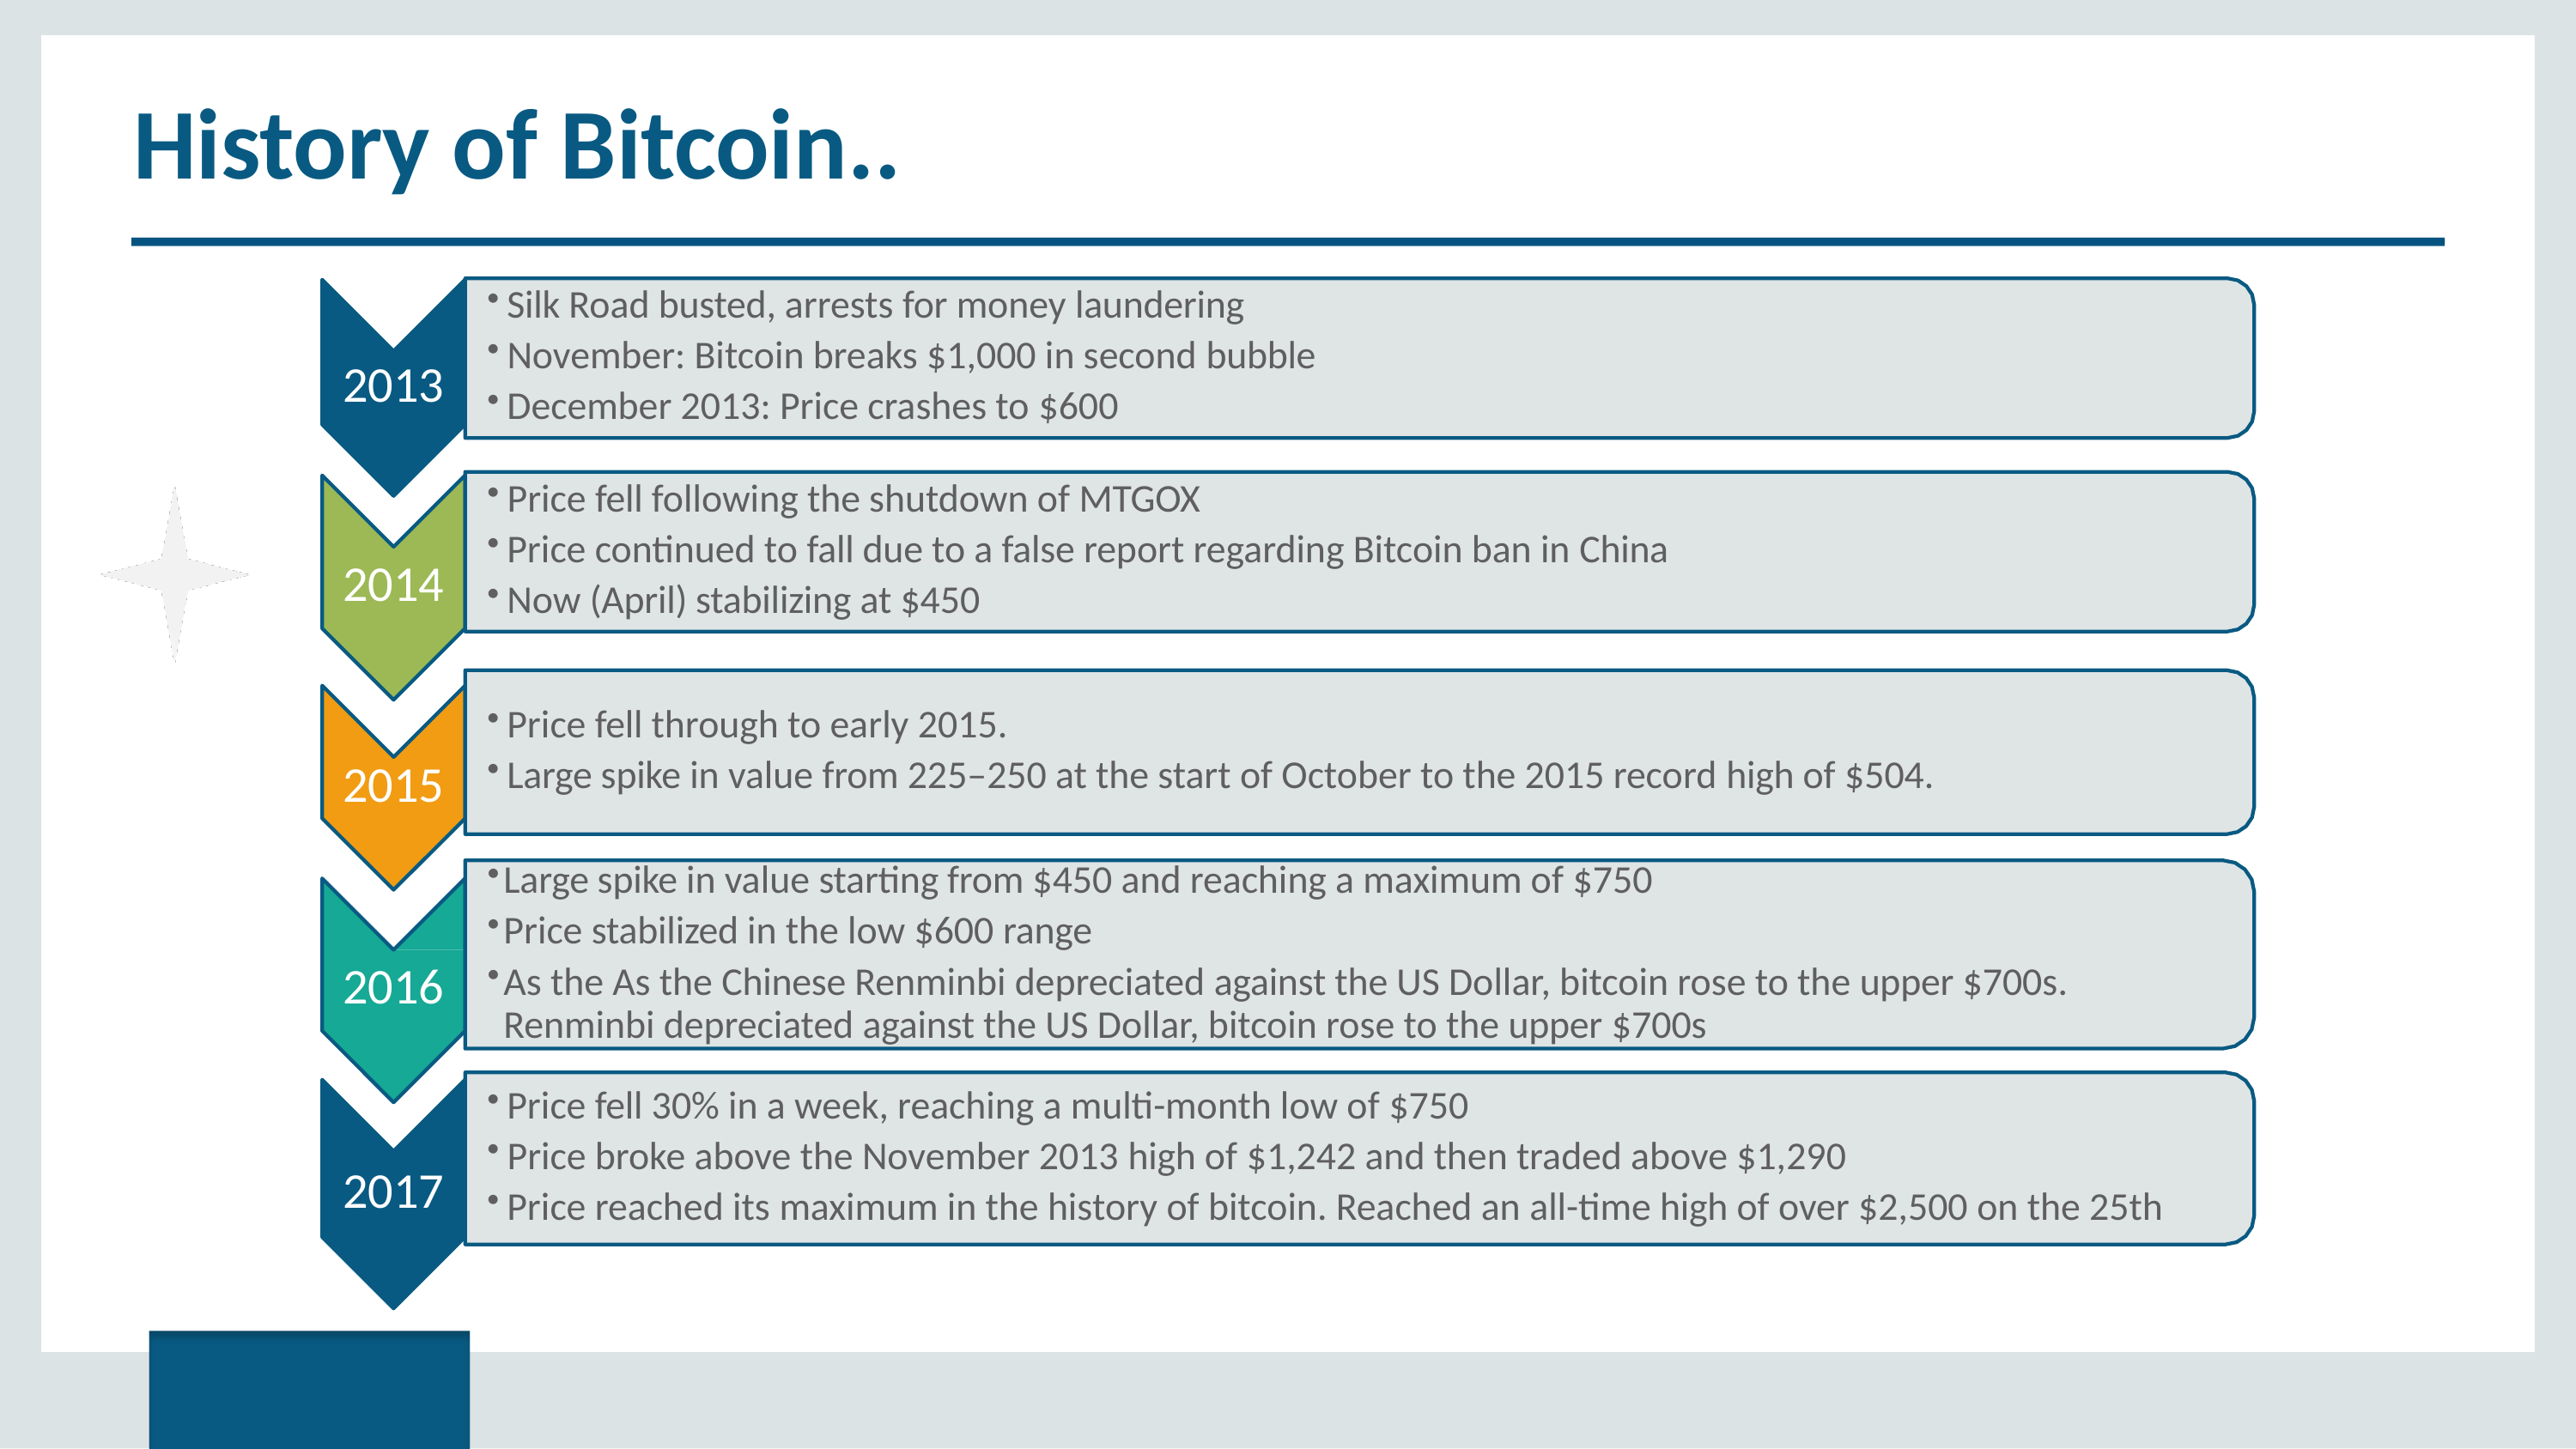

# History of Bitcoin..

Silk Road busted, arrests for money laundering
November: Bitcoin breaks $1,000 in second bubble
December 2013: Price crashes to $600

2013
Price fell following the shutdown of MTGOX
Price continued to fall due to a false report regarding Bitcoin ban in China
Now (April) stabilizing at $450

2014

Price fell through to early 2015.
Large spike in value from 225–250 at the start of October to the 2015 record high of $504.
2015
Large spike in value starting from $450 and reaching a maximum of $750
Price stabilized in the low $600 range
As the As the Chinese Renminbi depreciated against the US Dollar, bitcoin rose to the upper $700s.  Renminbi depreciated against the US Dollar, bitcoin rose to the upper $700s

2016

Price fell 30% in a week, reaching a multi-month low of $750
Price broke above the November 2013 high of $1,242 and then traded above $1,290
Price reached its maximum in the history of bitcoin. Reached an all-time high of over $2,500 on the 25th

2017